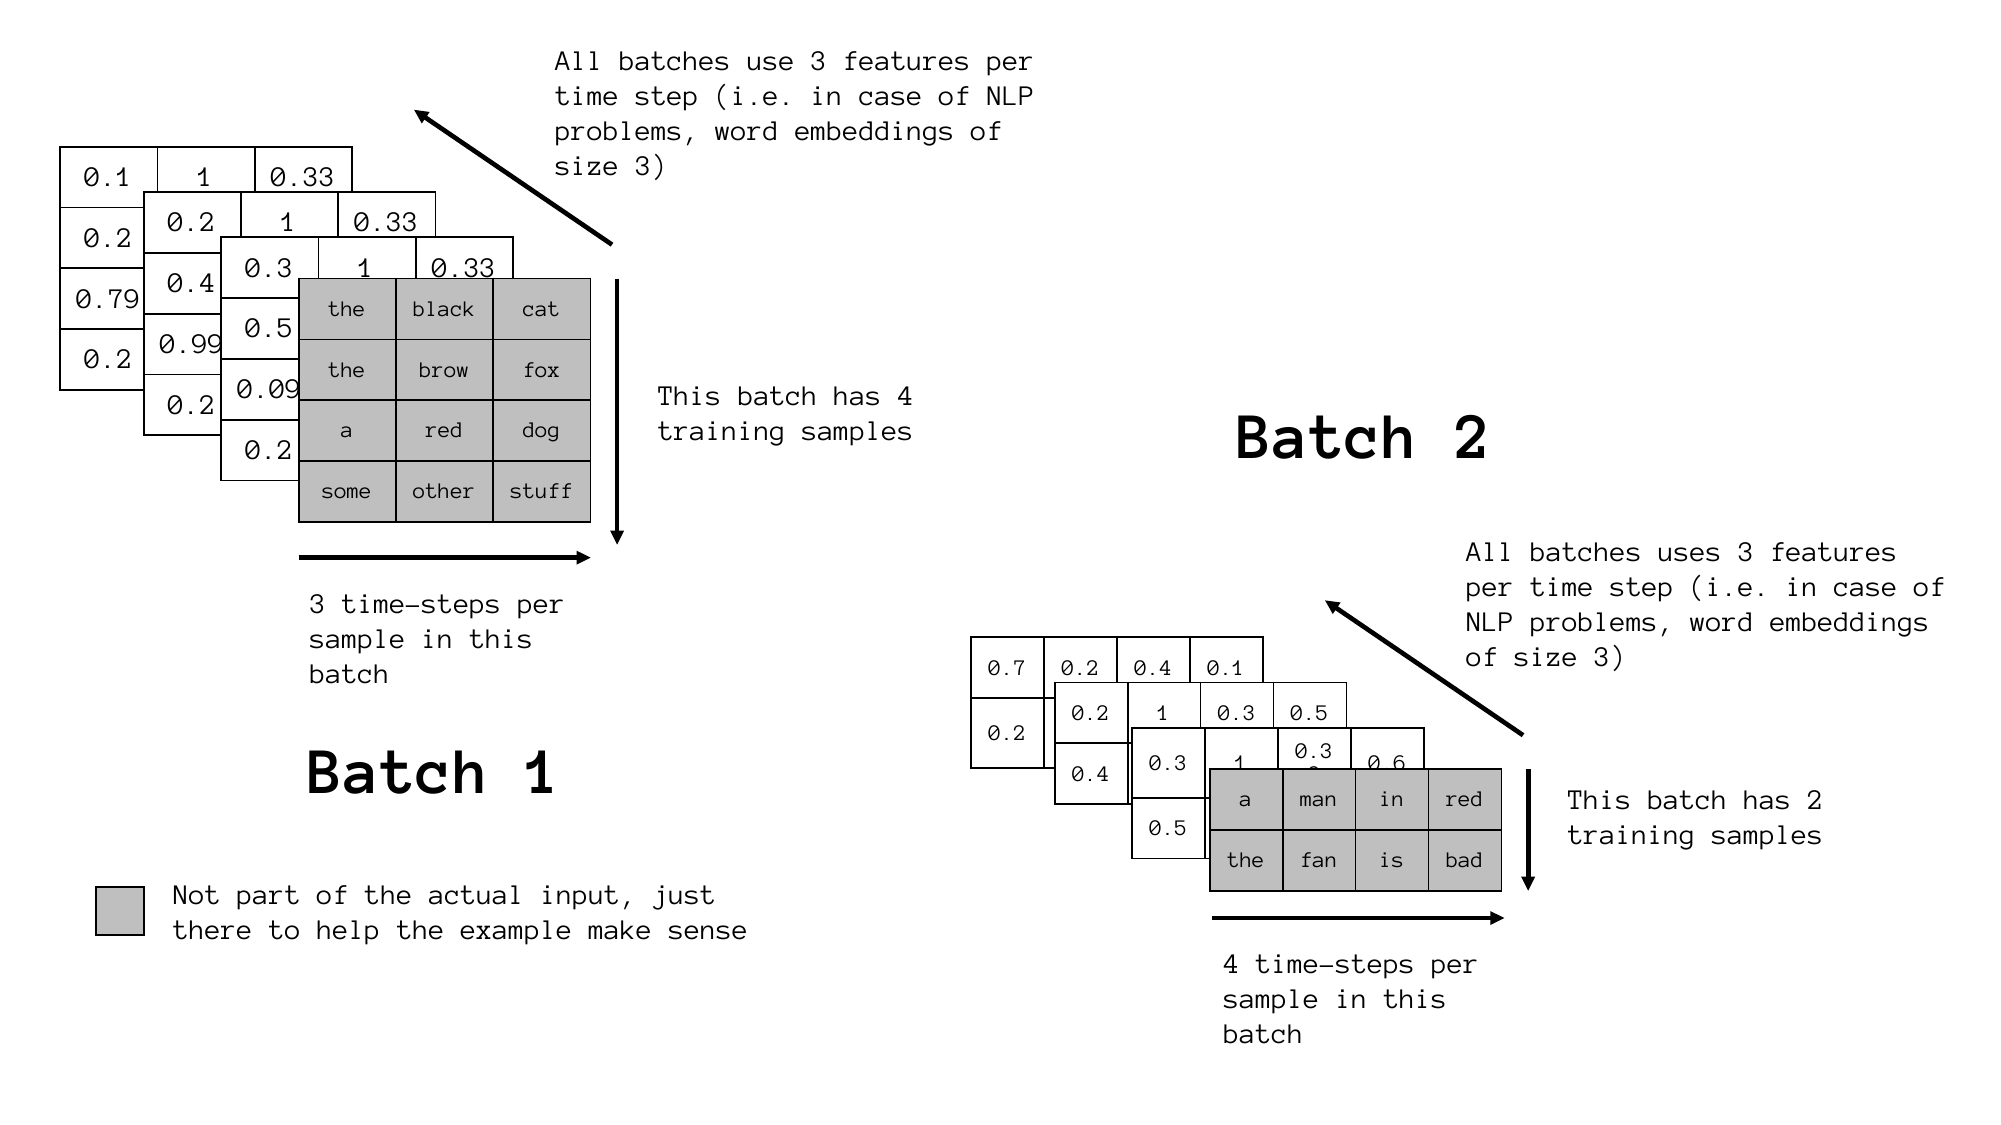

All batches use 3 features per time step (i.e. in case of NLP problems, word embeddings of size 3)
| 0.1 | 1 | 0.33 |
| --- | --- | --- |
| 0.2 | 0.1 | 0.4 |
| 0.79 | 0.2 | 0.4 |
| 0.2 | 0.55 | 0.2 |
| 0.2 | 1 | 0.33 |
| --- | --- | --- |
| 0.4 | 0.1 | 0.4 |
| 0.99 | 0.2 | 0.4 |
| 0.2 | 0.55 | 0.2 |
| 0.3 | 1 | 0.33 |
| --- | --- | --- |
| 0.5 | 0.1 | 0.4 |
| 0.09 | 0.2 | 0.4 |
| 0.2 | 0.55 | 0.2 |
| the | black | cat |
| --- | --- | --- |
| the | brow | fox |
| a | red | dog |
| some | other | stuff |
This batch has 4 training samples
Batch 2
All batches uses 3 features per time step (i.e. in case of NLP problems, word embeddings of size 3)
3 time-steps per sample in this batch
| 0.7 | 0.2 | 0.4 | 0.1 |
| --- | --- | --- | --- |
| 0.2 | 0.55 | 0.2 |  |
| 0.2 | 1 | 0.3 | 0.5 |
| --- | --- | --- | --- |
| 0.4 | 0.1 | 0.4 |  |
Batch 1
| 0.3 | 1 | 0.33 | 0.6 |
| --- | --- | --- | --- |
| 0.5 | 0.1 | 0.4 |  |
| a | man | in | red |
| --- | --- | --- | --- |
| the | fan | is | bad |
This batch has 2 training samples
Not part of the actual input, just there to help the example make sense

4 time-steps per sample in this batch